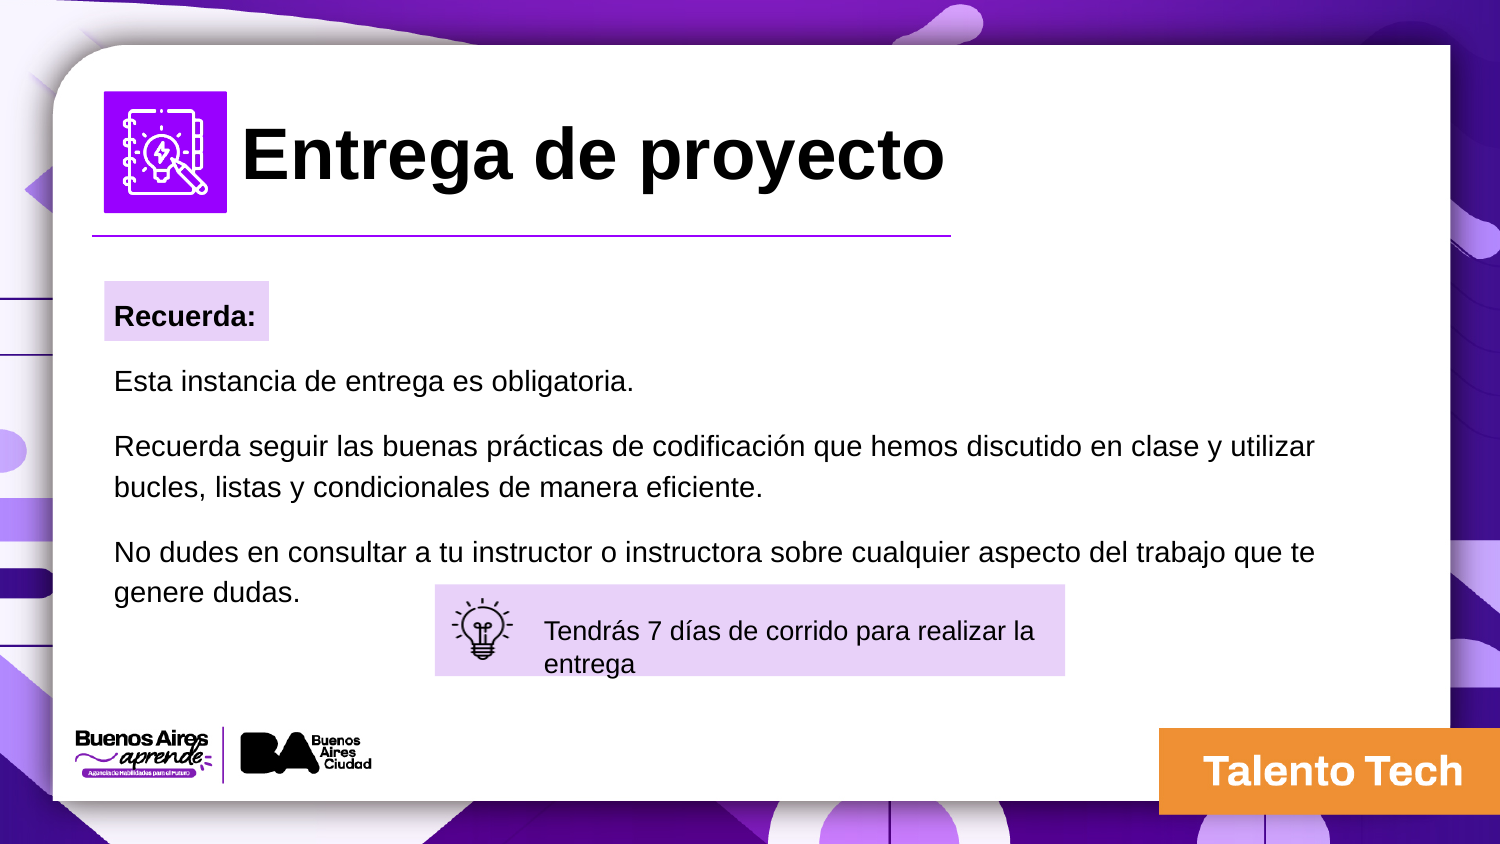

Entrega de proyecto

Recuerda:
Esta instancia de entrega es obligatoria.
Recuerda seguir las buenas prácticas de codificación que hemos discutido en clase y utilizar bucles, listas y condicionales de manera eficiente.
No dudes en consultar a tu instructor o instructora sobre cualquier aspecto del trabajo que te genere dudas.

Tendrás 7 días de corrido para realizar la entrega